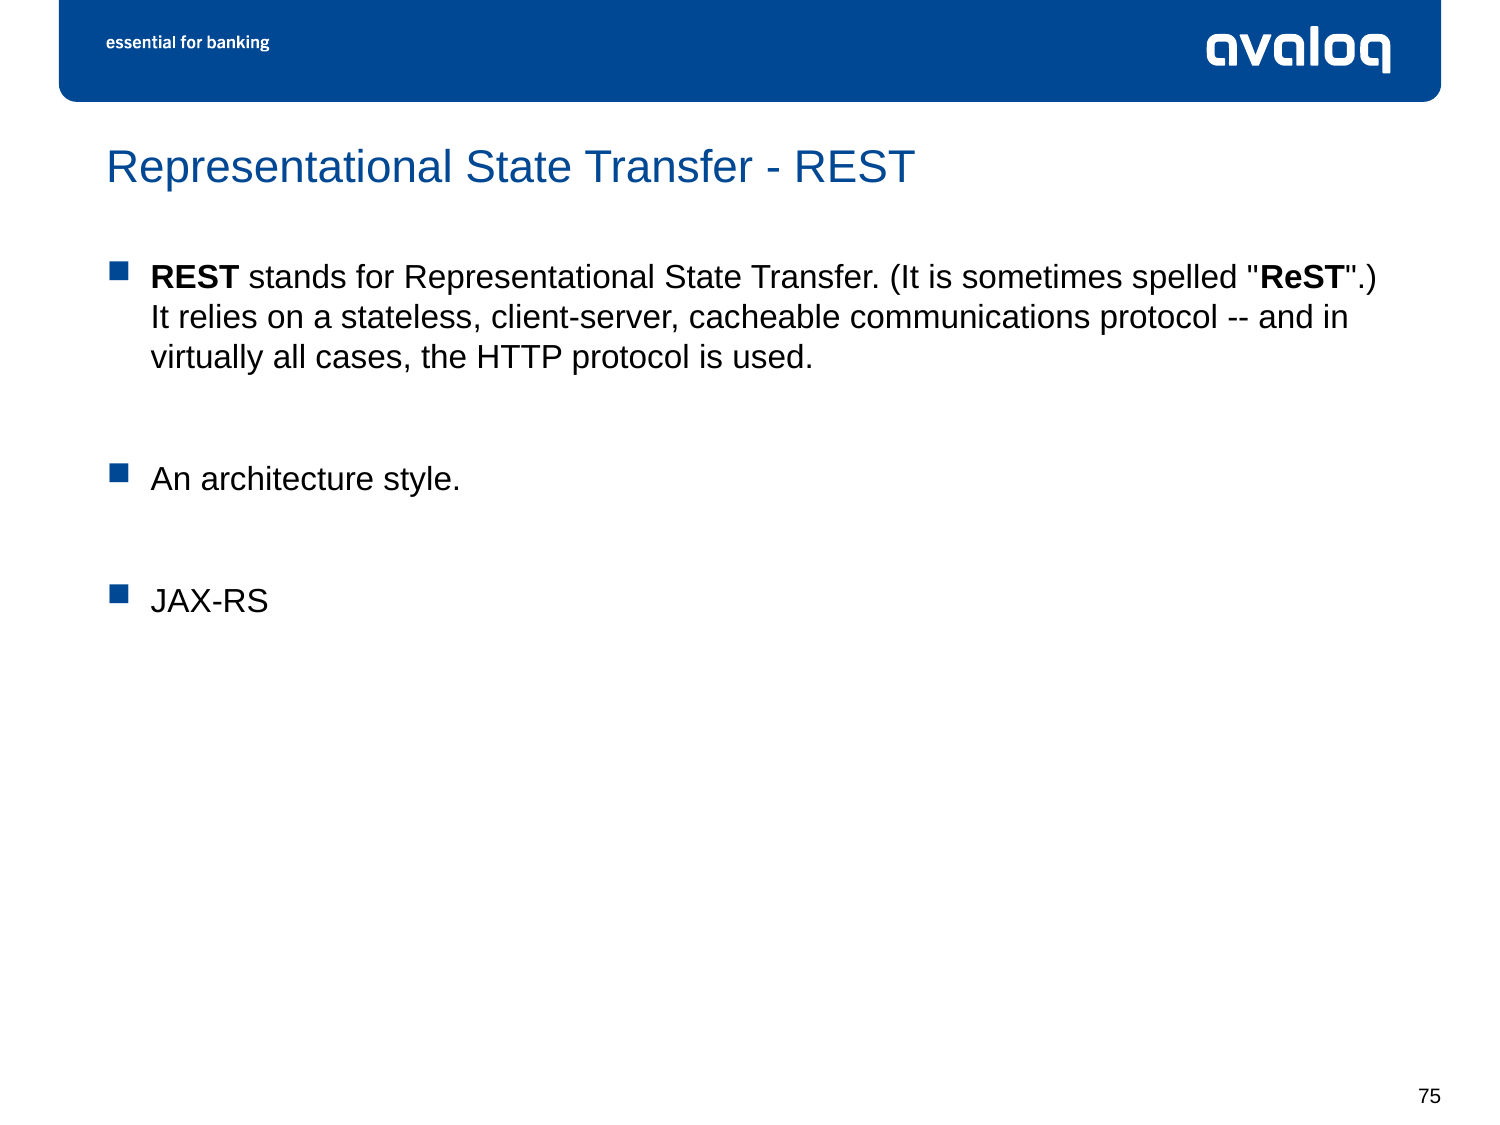

# Representational State Transfer - REST
REST stands for Representational State Transfer. (It is sometimes spelled "ReST".) It relies on a stateless, client-server, cacheable communications protocol -- and in virtually all cases, the HTTP protocol is used.

An architecture style.

JAX-RS

75